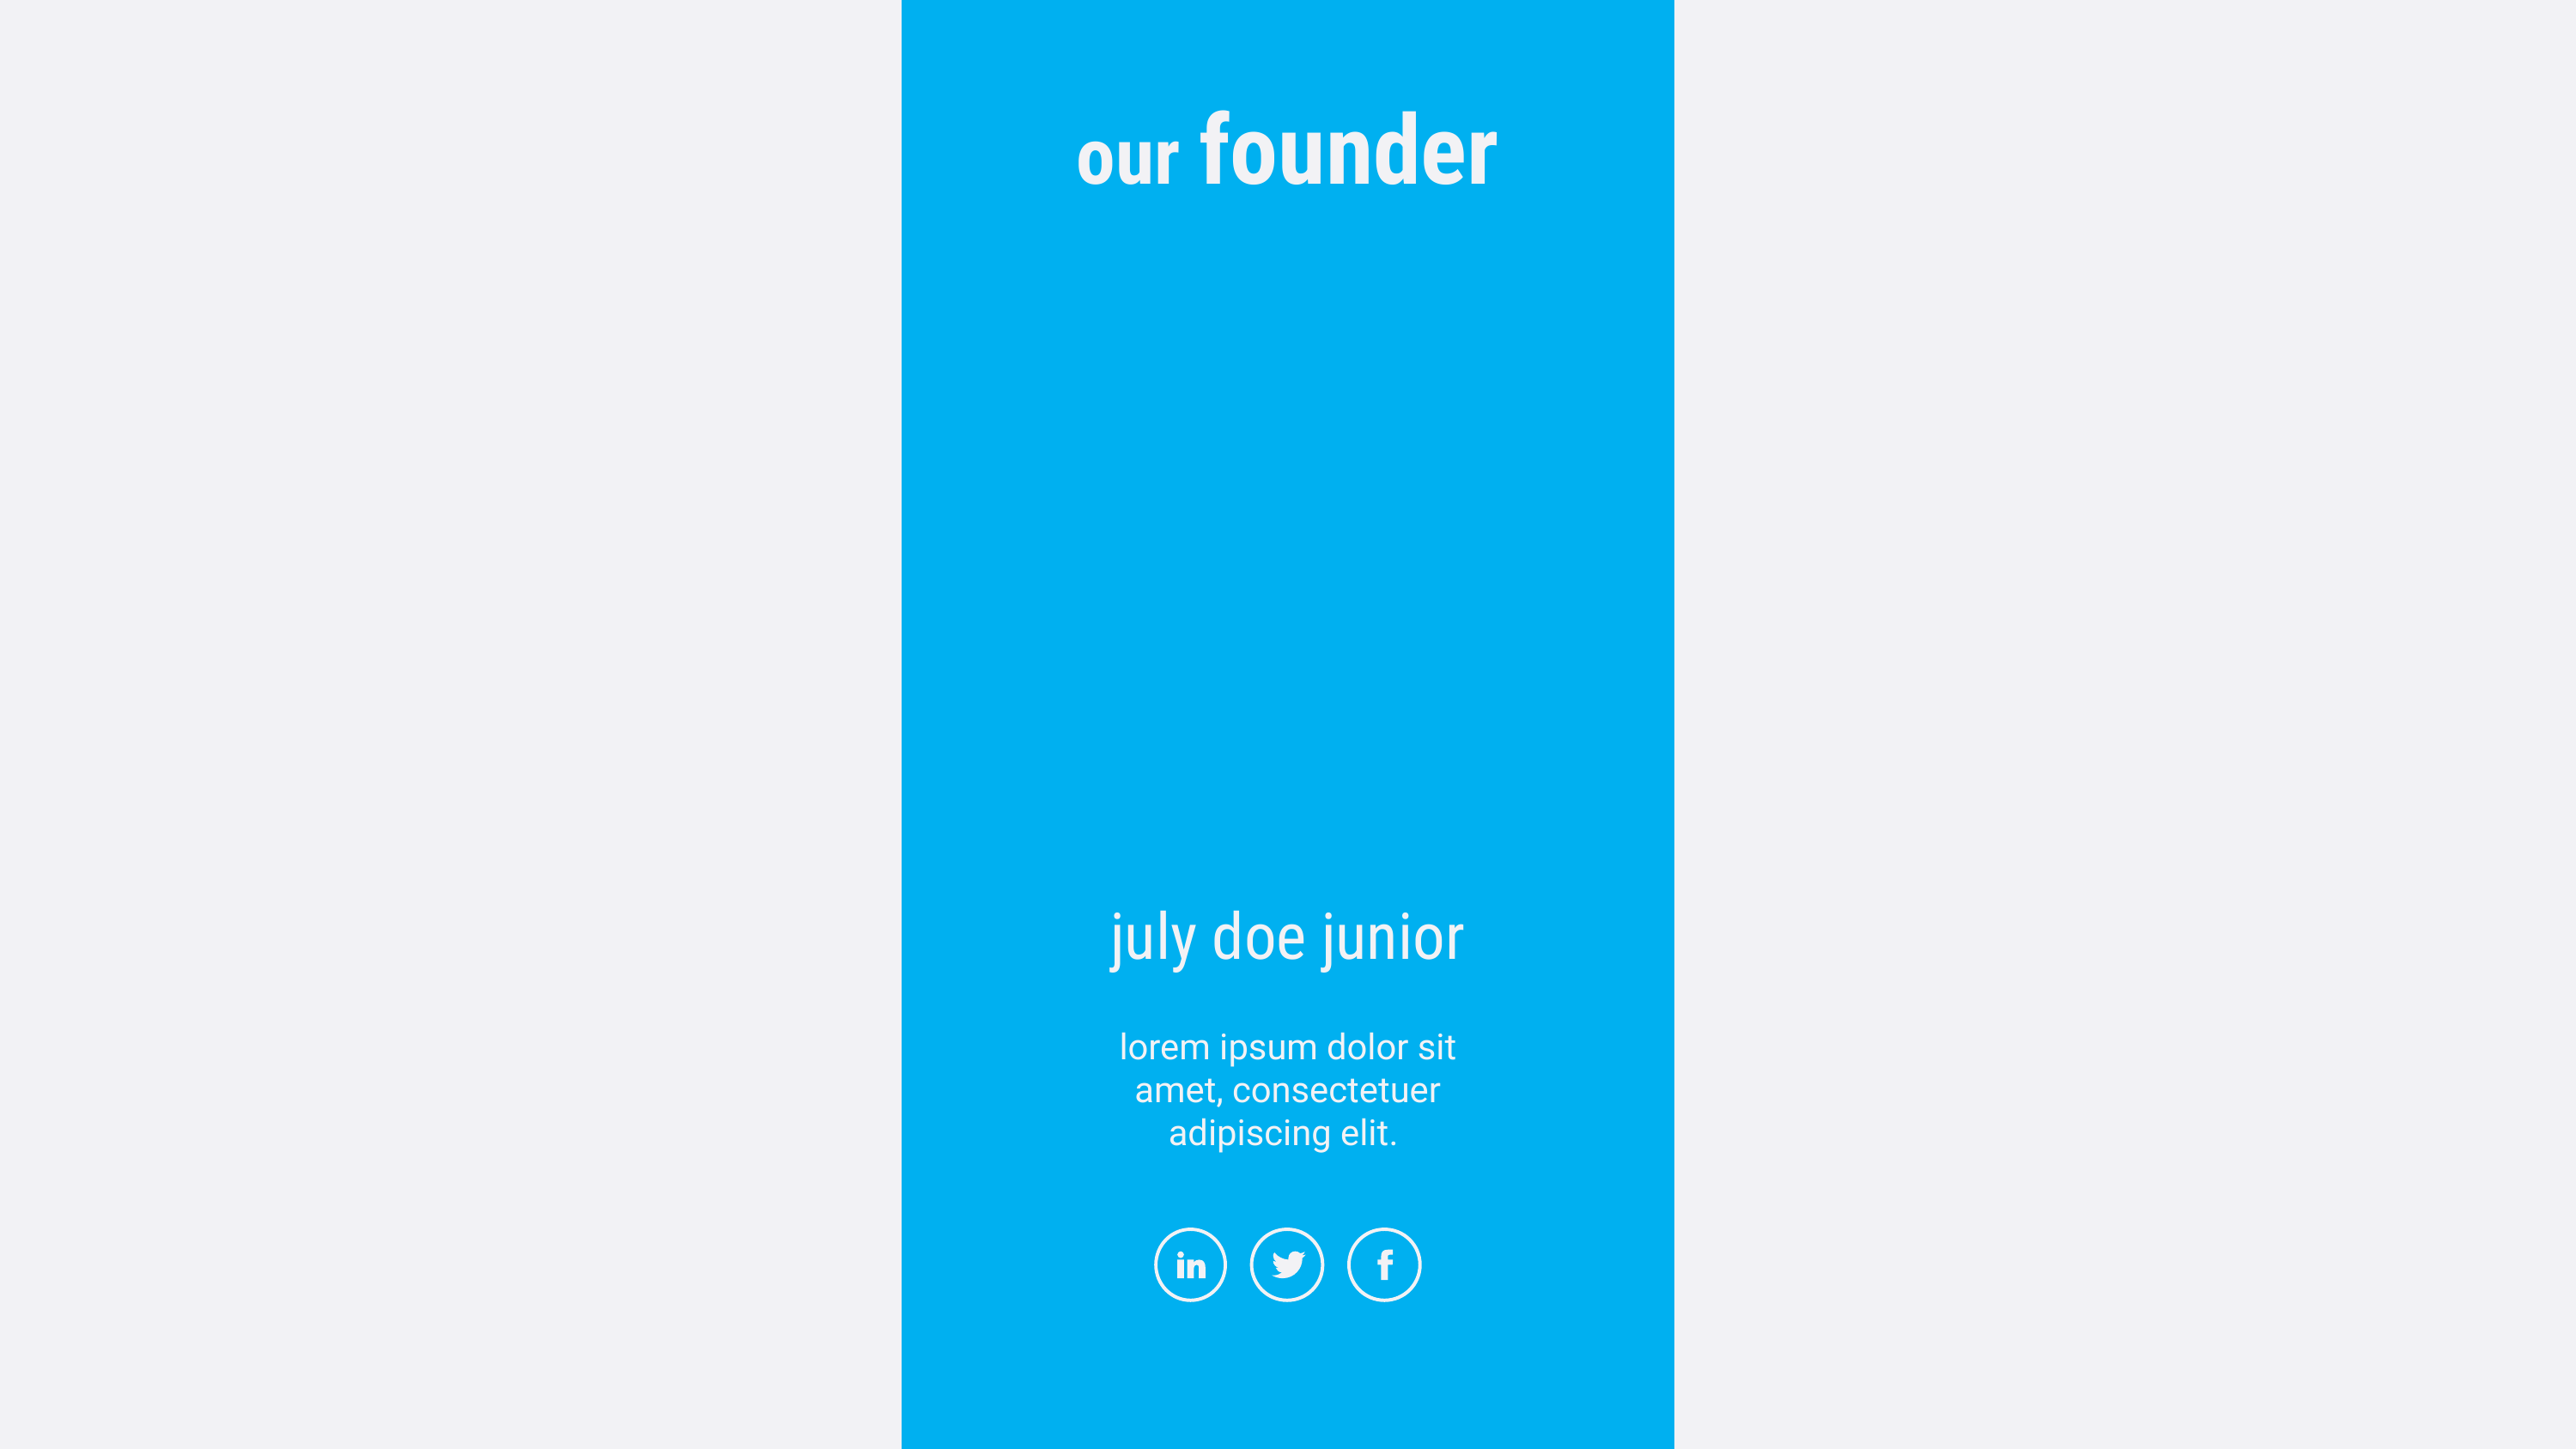

our founder

july doe junior
lorem ipsum dolor sit amet, consectetuer adipiscing elit.